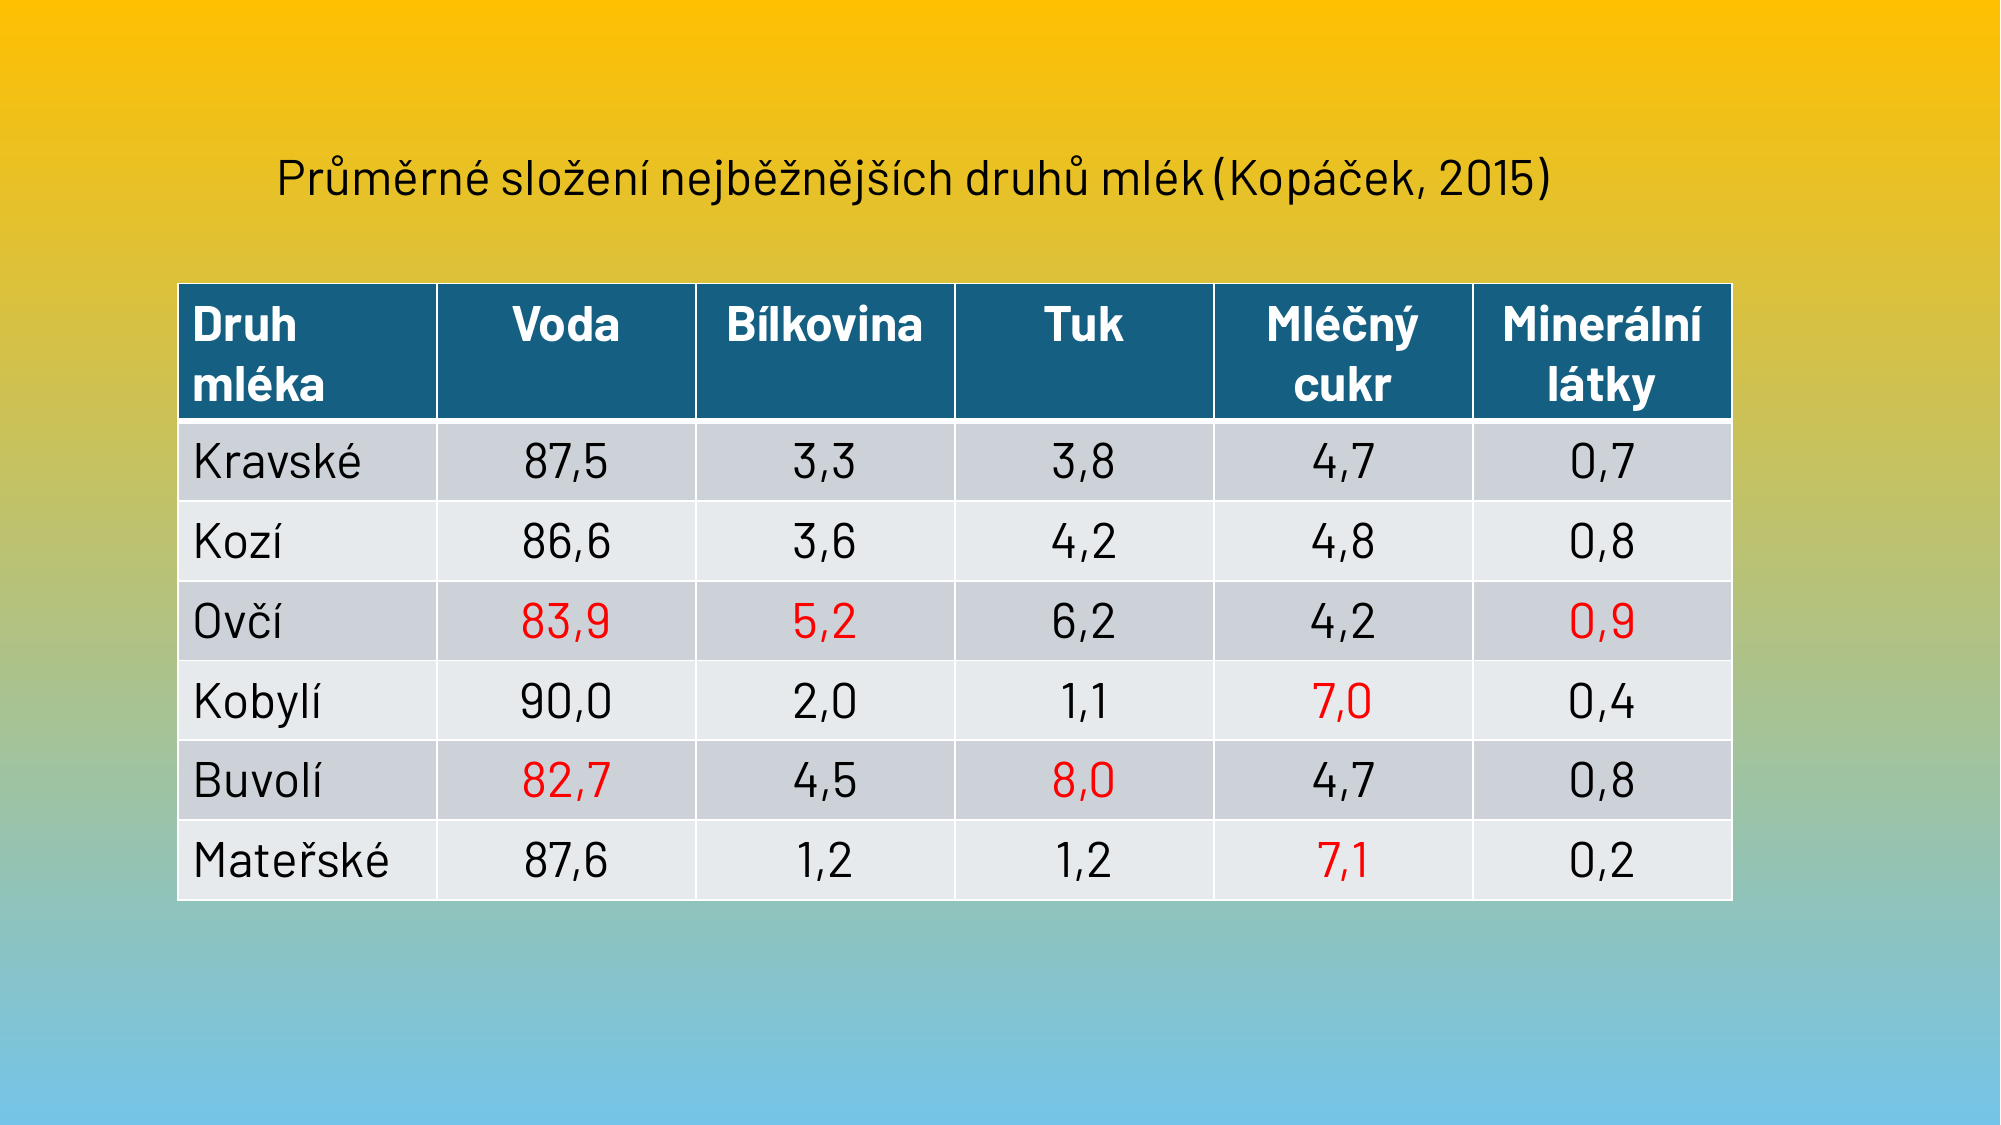

Průměrné složení nejběžnějších druhů mlék (Kopáček, 2015)
| Druh mléka | Voda | Bílkovina | Tuk | Mléčný cukr | Minerální látky |
| --- | --- | --- | --- | --- | --- |
| Kravské | 87,5 | 3,3 | 3,8 | 4,7 | 0,7 |
| Kozí | 86,6 | 3,6 | 4,2 | 4,8 | 0,8 |
| Ovčí | 83,9 | 5,2 | 6,2 | 4,2 | 0,9 |
| Kobylí | 90,0 | 2,0 | 1,1 | 7,0 | 0,4 |
| Buvolí | 82,7 | 4,5 | 8,0 | 4,7 | 0,8 |
| Mateřské | 87,6 | 1,2 | 1,2 | 7,1 | 0,2 |